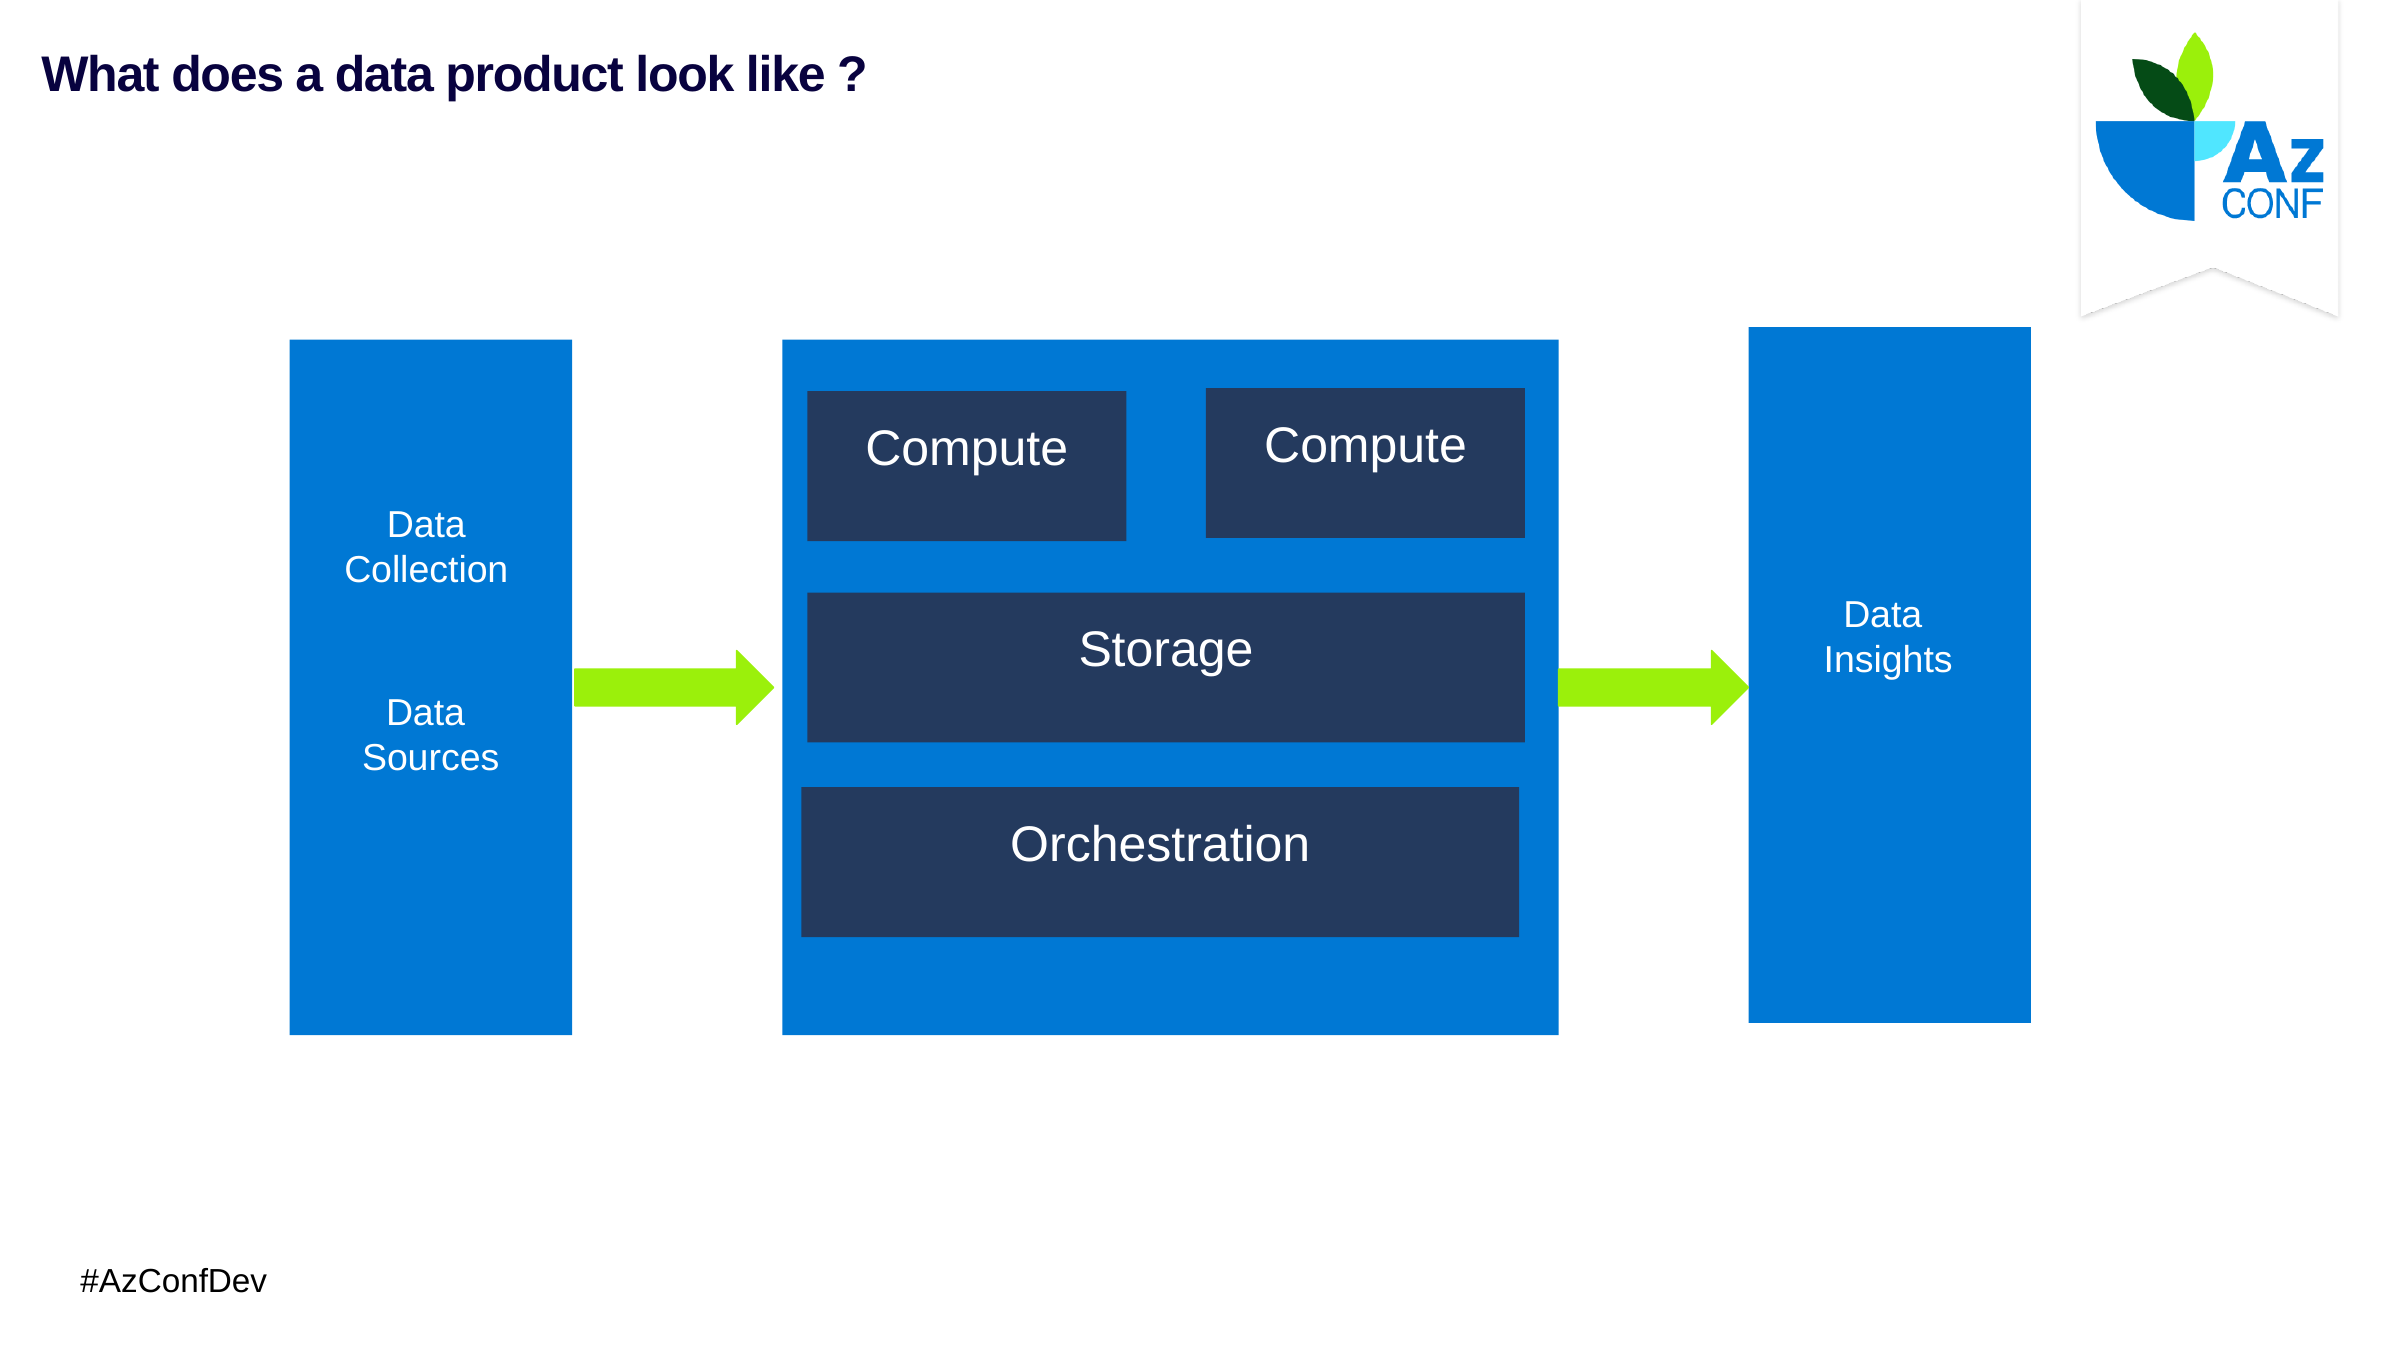

# What does a data product look like ?

Compute
Compute
Data Collection
Data
Insights
Storage

Data
Sources
Orchestration